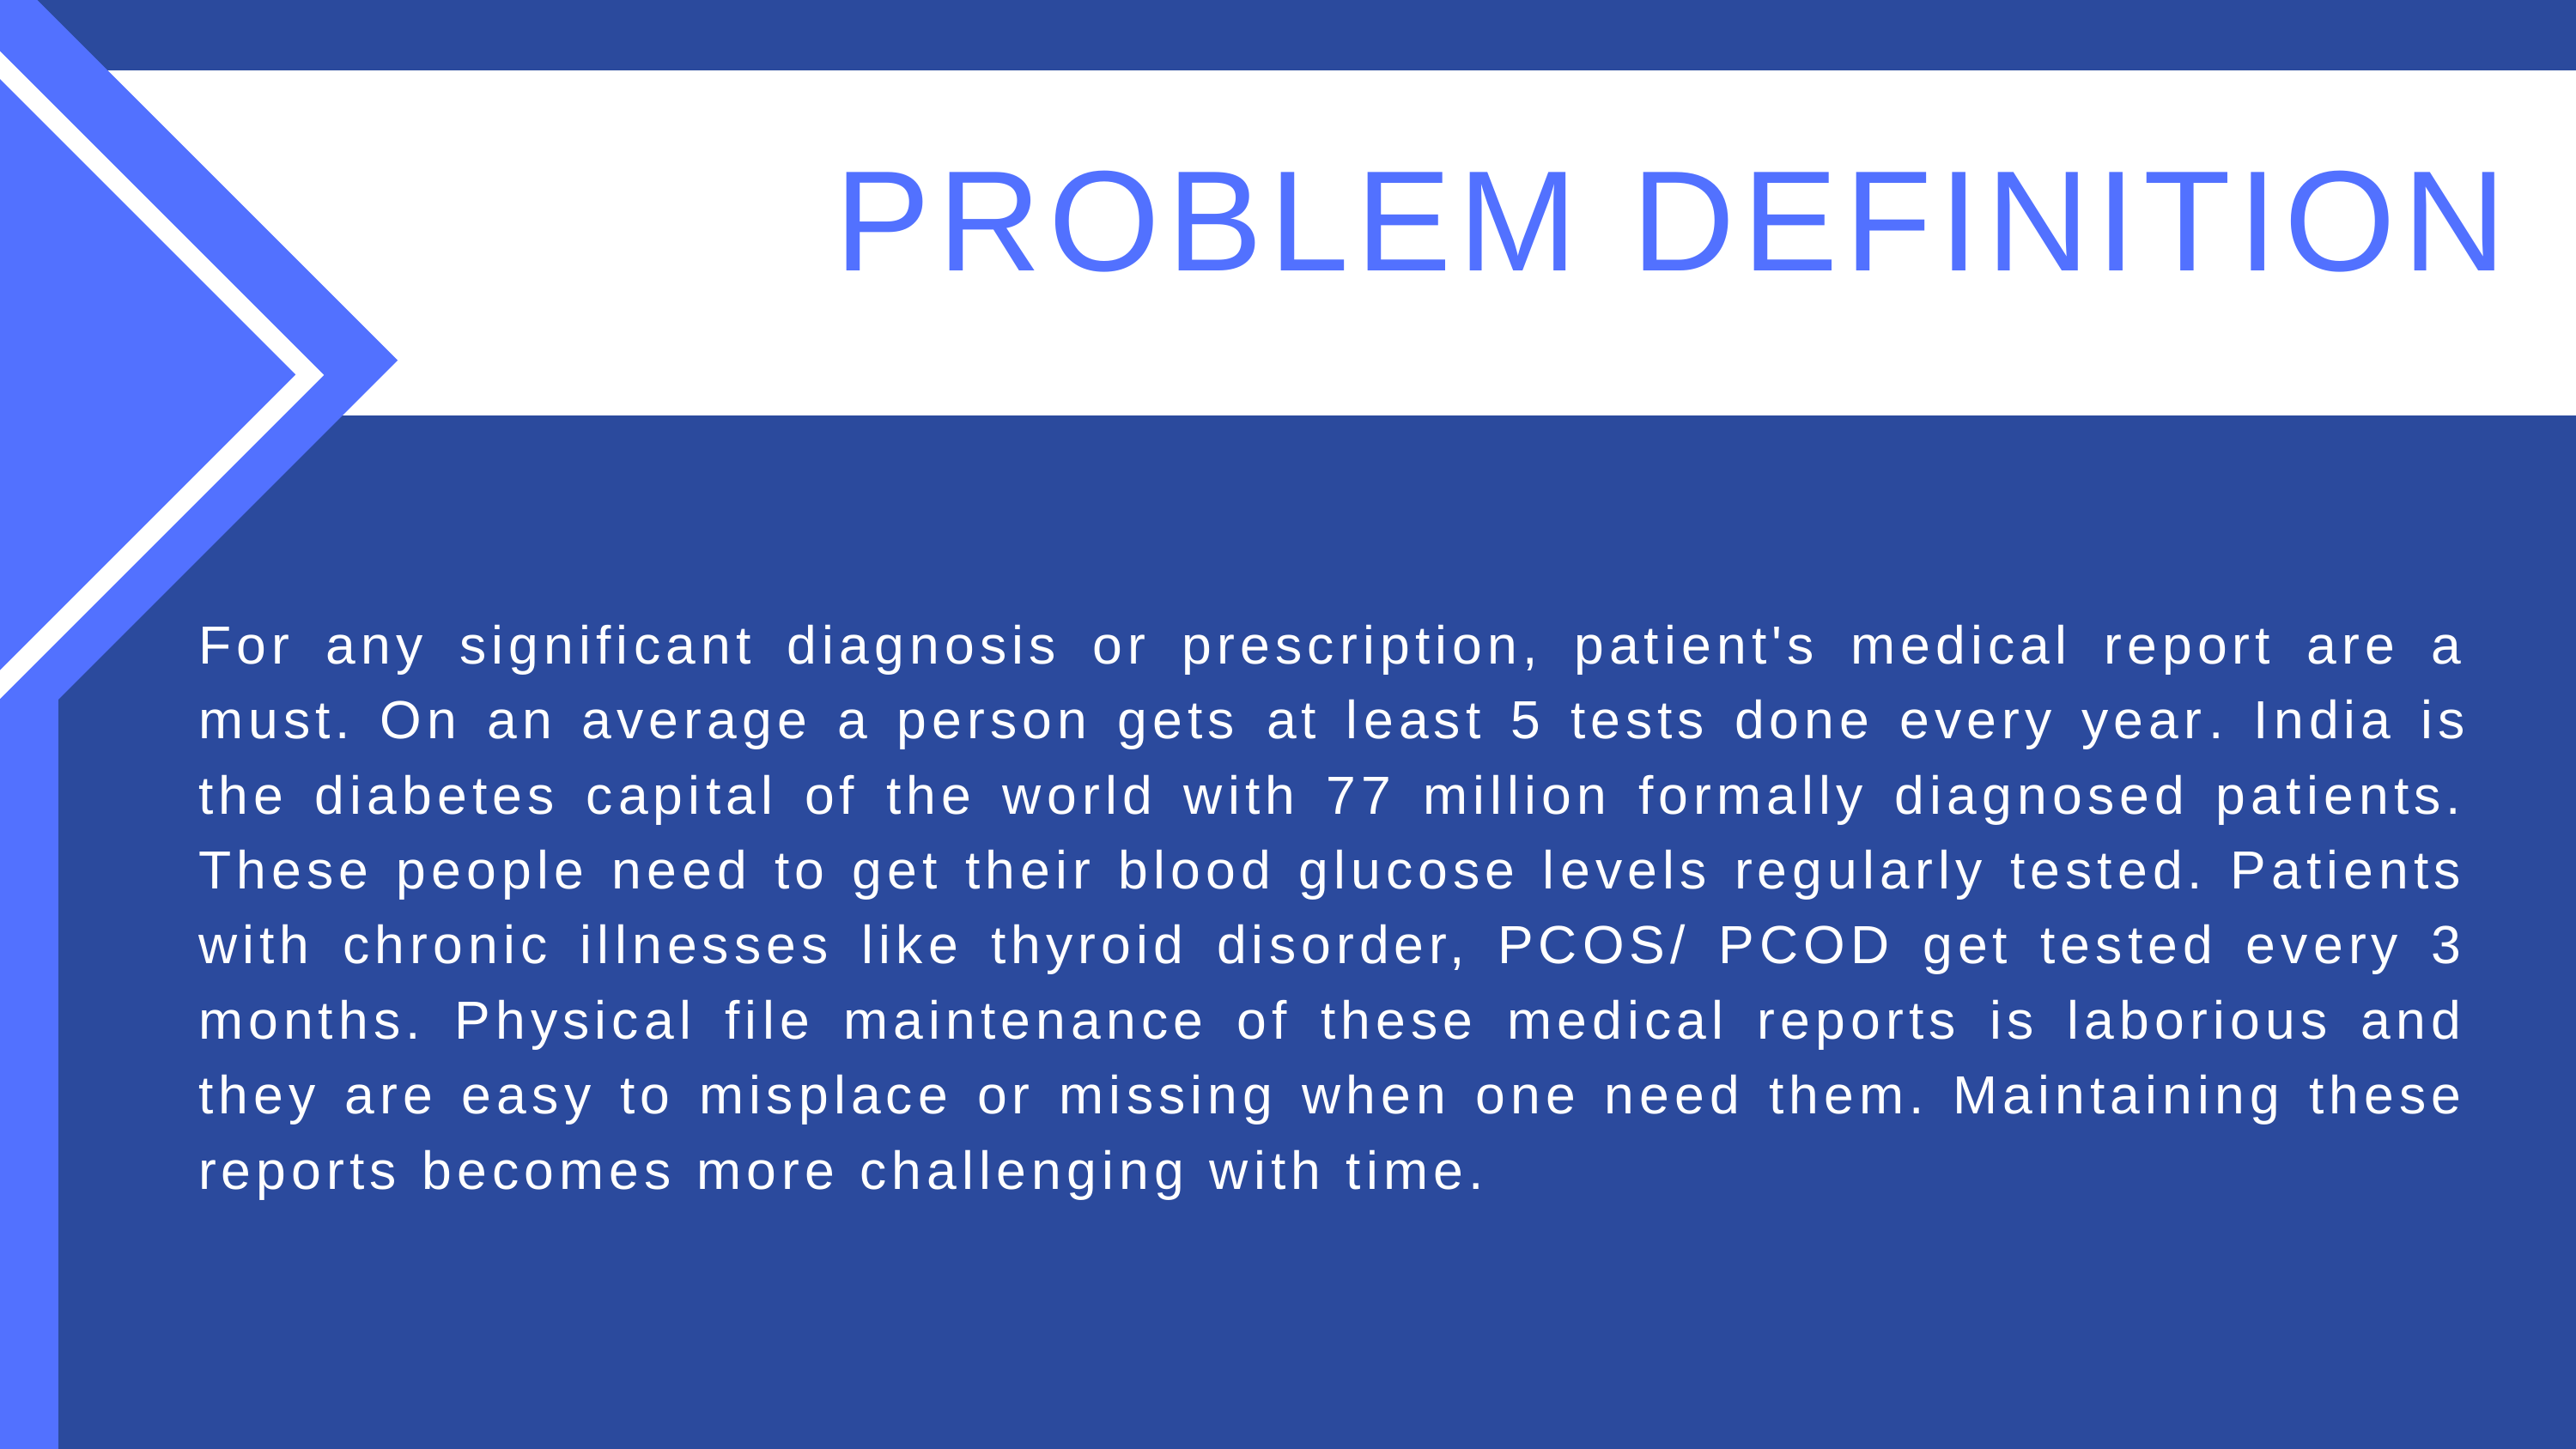

PROBLEM DEFINITION

For any significant diagnosis or prescription, patient's medical report are a must. On an average a person gets at least 5 tests done every year. India is the diabetes capital of the world with 77 million formally diagnosed patients. These people need to get their blood glucose levels regularly tested. Patients with chronic illnesses like thyroid disorder, PCOS/ PCOD get tested every 3 months. Physical file maintenance of these medical reports is laborious and they are easy to misplace or missing when one need them. Maintaining these reports becomes more challenging with time.